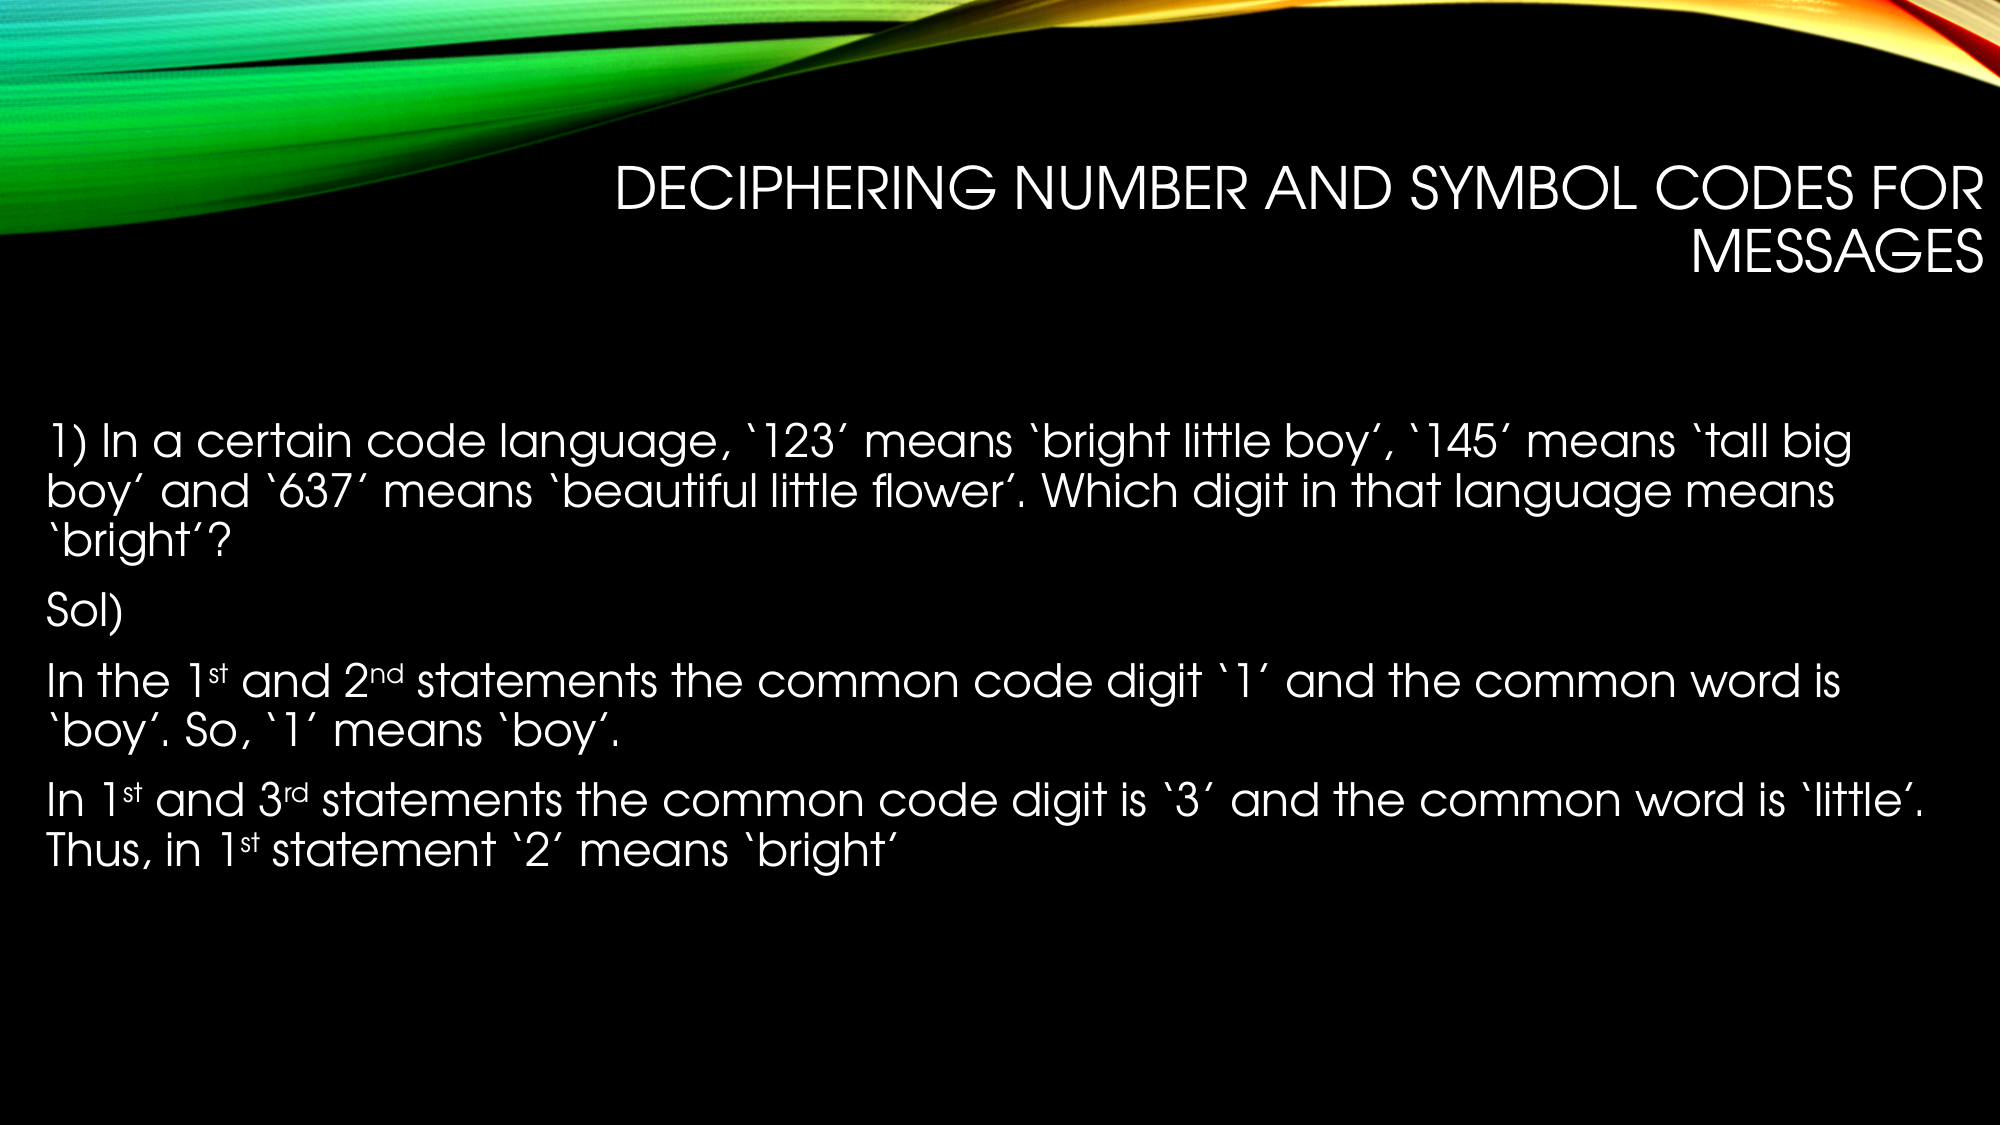

# Deciphering number and symbol codes for messages
1) In a certain code language, ‘123’ means ‘bright little boy’, ‘145’ means ‘tall big boy’ and ‘637’ means ‘beautiful little flower’. Which digit in that language means ‘bright’?
Sol)
In the 1st and 2nd statements the common code digit ‘1’ and the common word is ‘boy’. So, ‘1’ means ‘boy’.
In 1st and 3rd statements the common code digit is ‘3’ and the common word is ‘little’. Thus, in 1st statement ‘2’ means ‘bright’